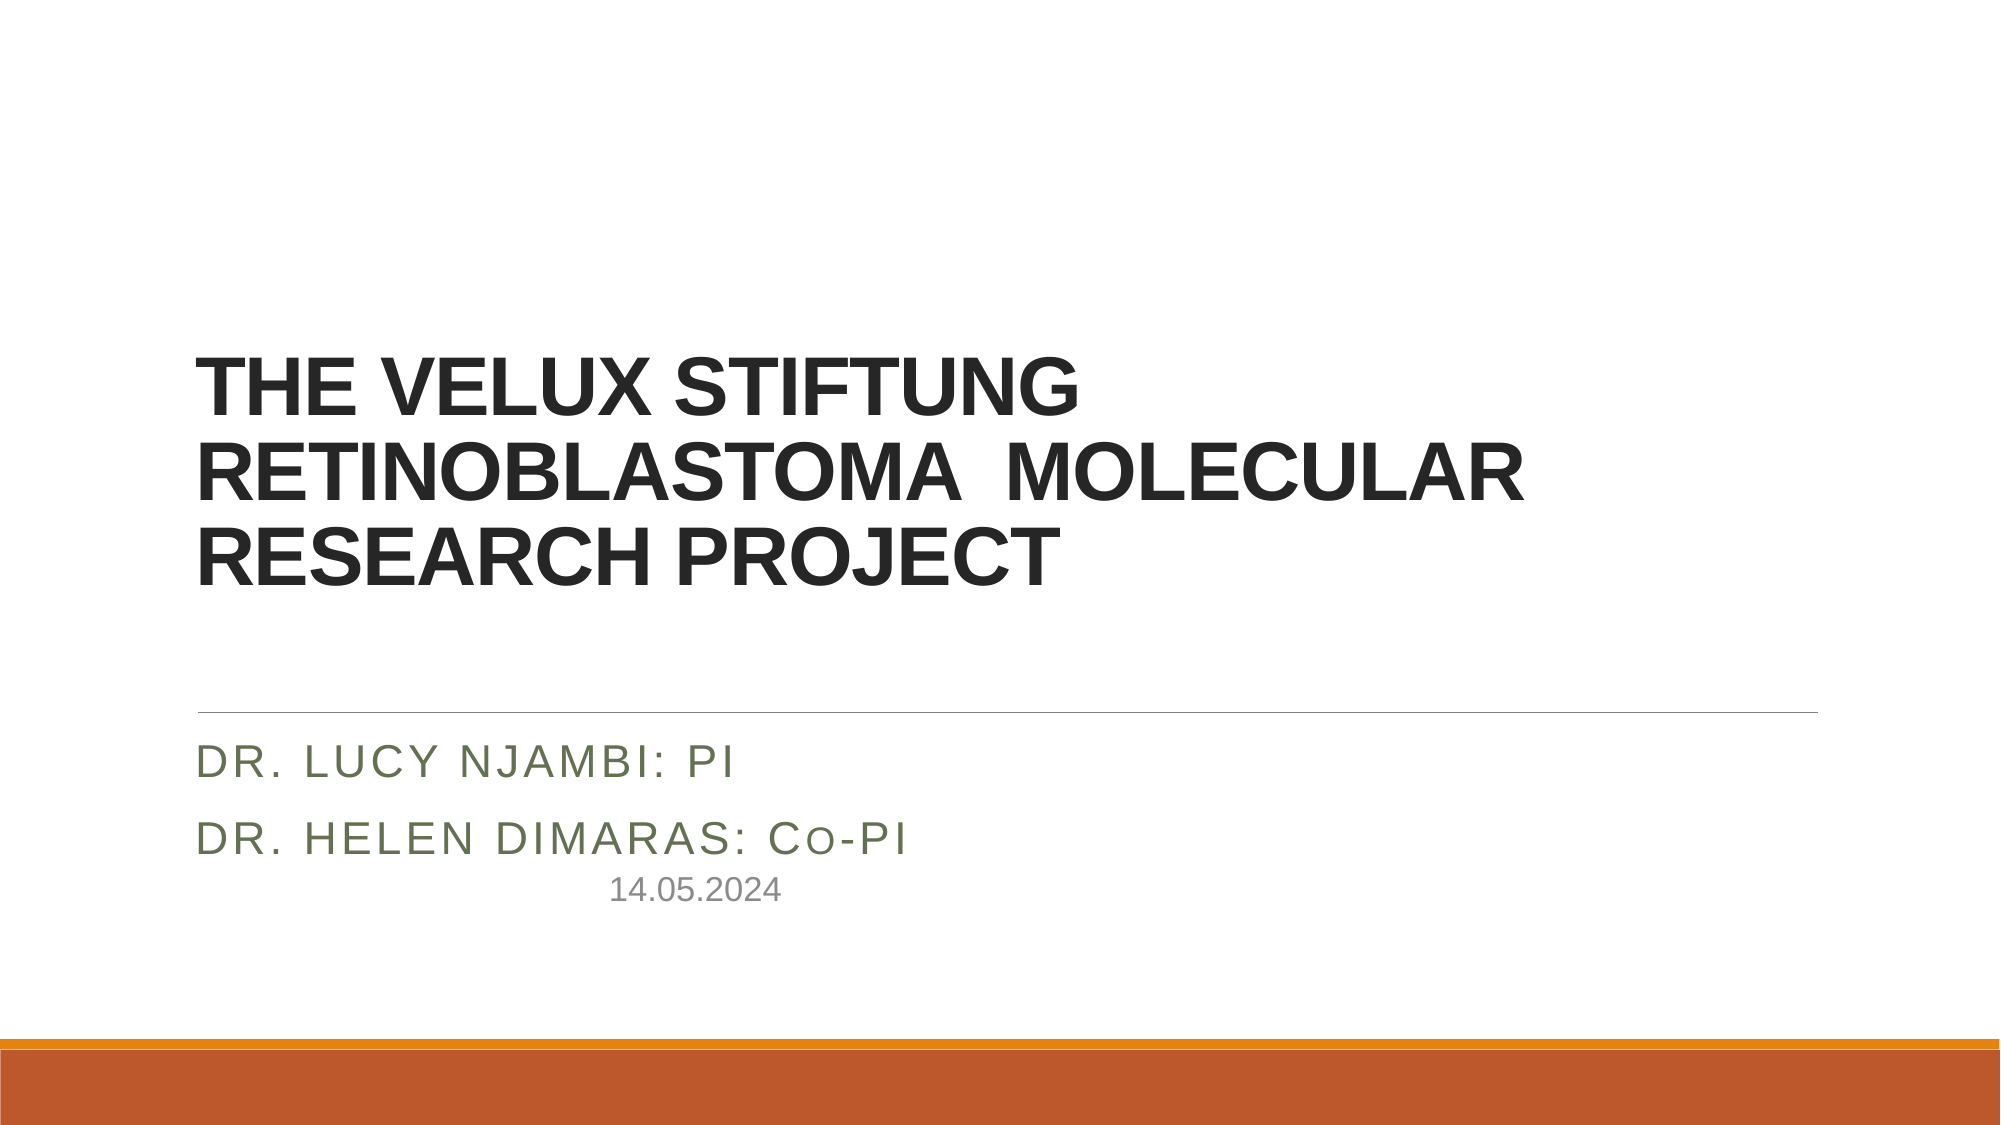

# THE VELUX STIFTUNG RETINOBLASTOMA  MOLECULAR RESEARCH PROJECT
Dr. Lucy Njambi: PI
Dr. Helen Dimaras: Co-PI
14.05.2024